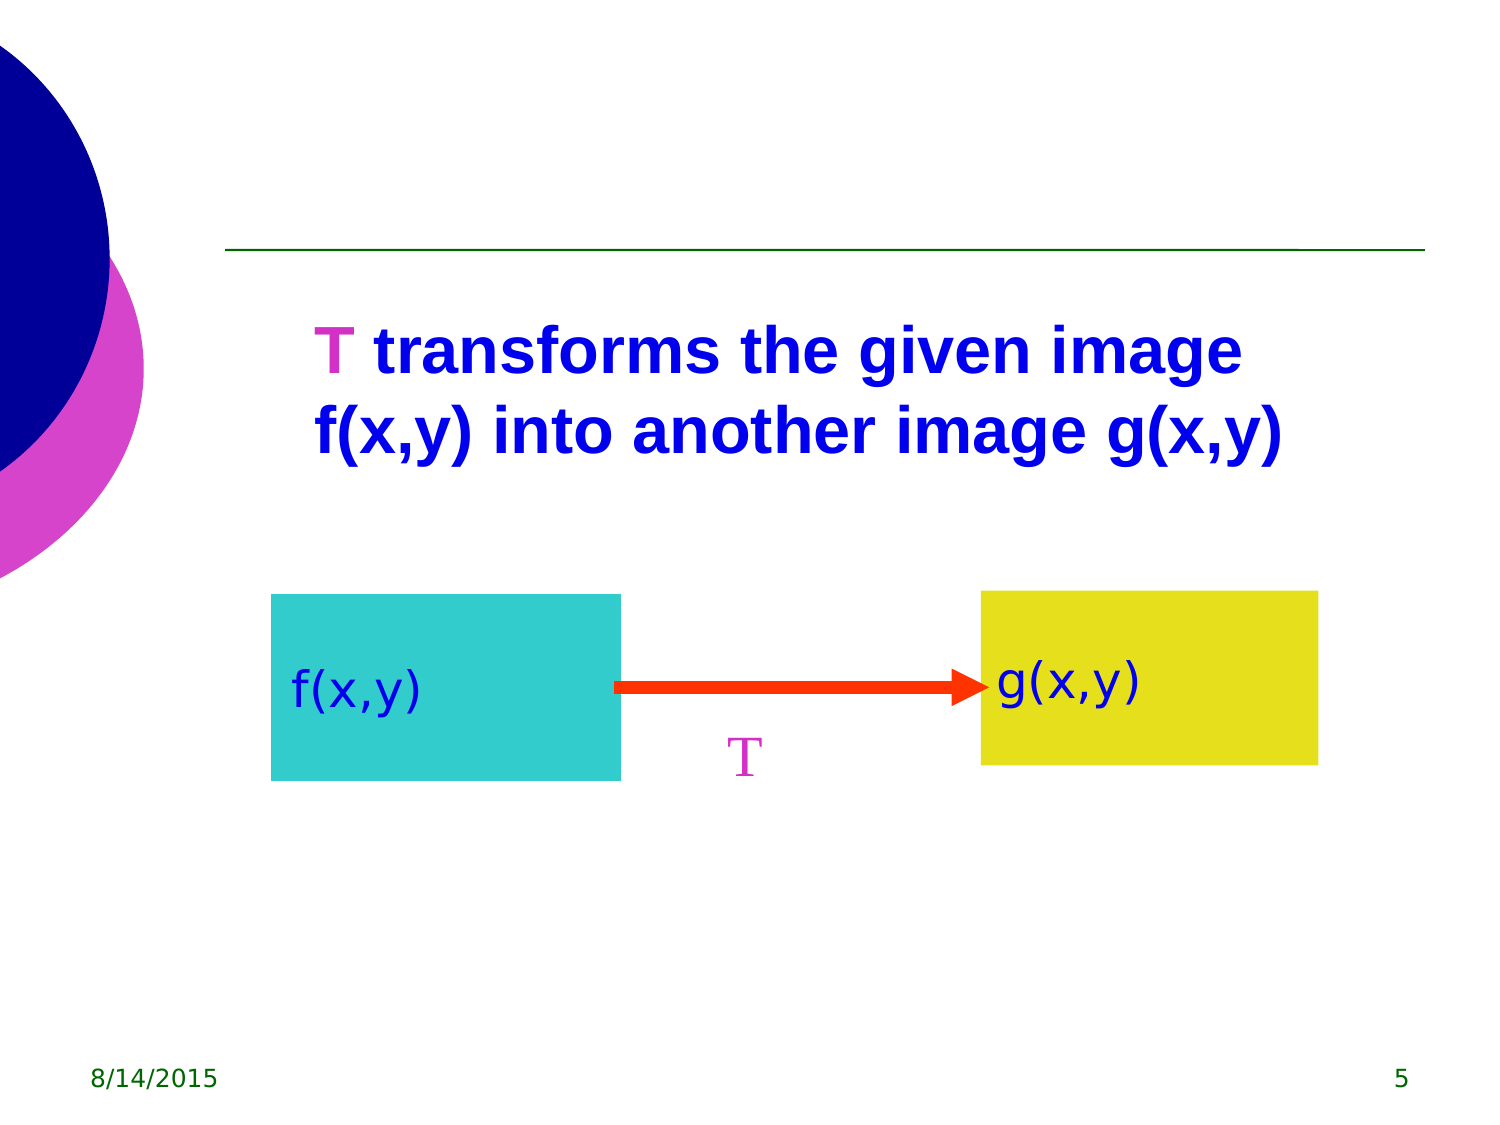

#
T transforms the given image f(x,y) into another image g(x,y)

g(x,y)
f(x,y)
T
8/14/2015
5